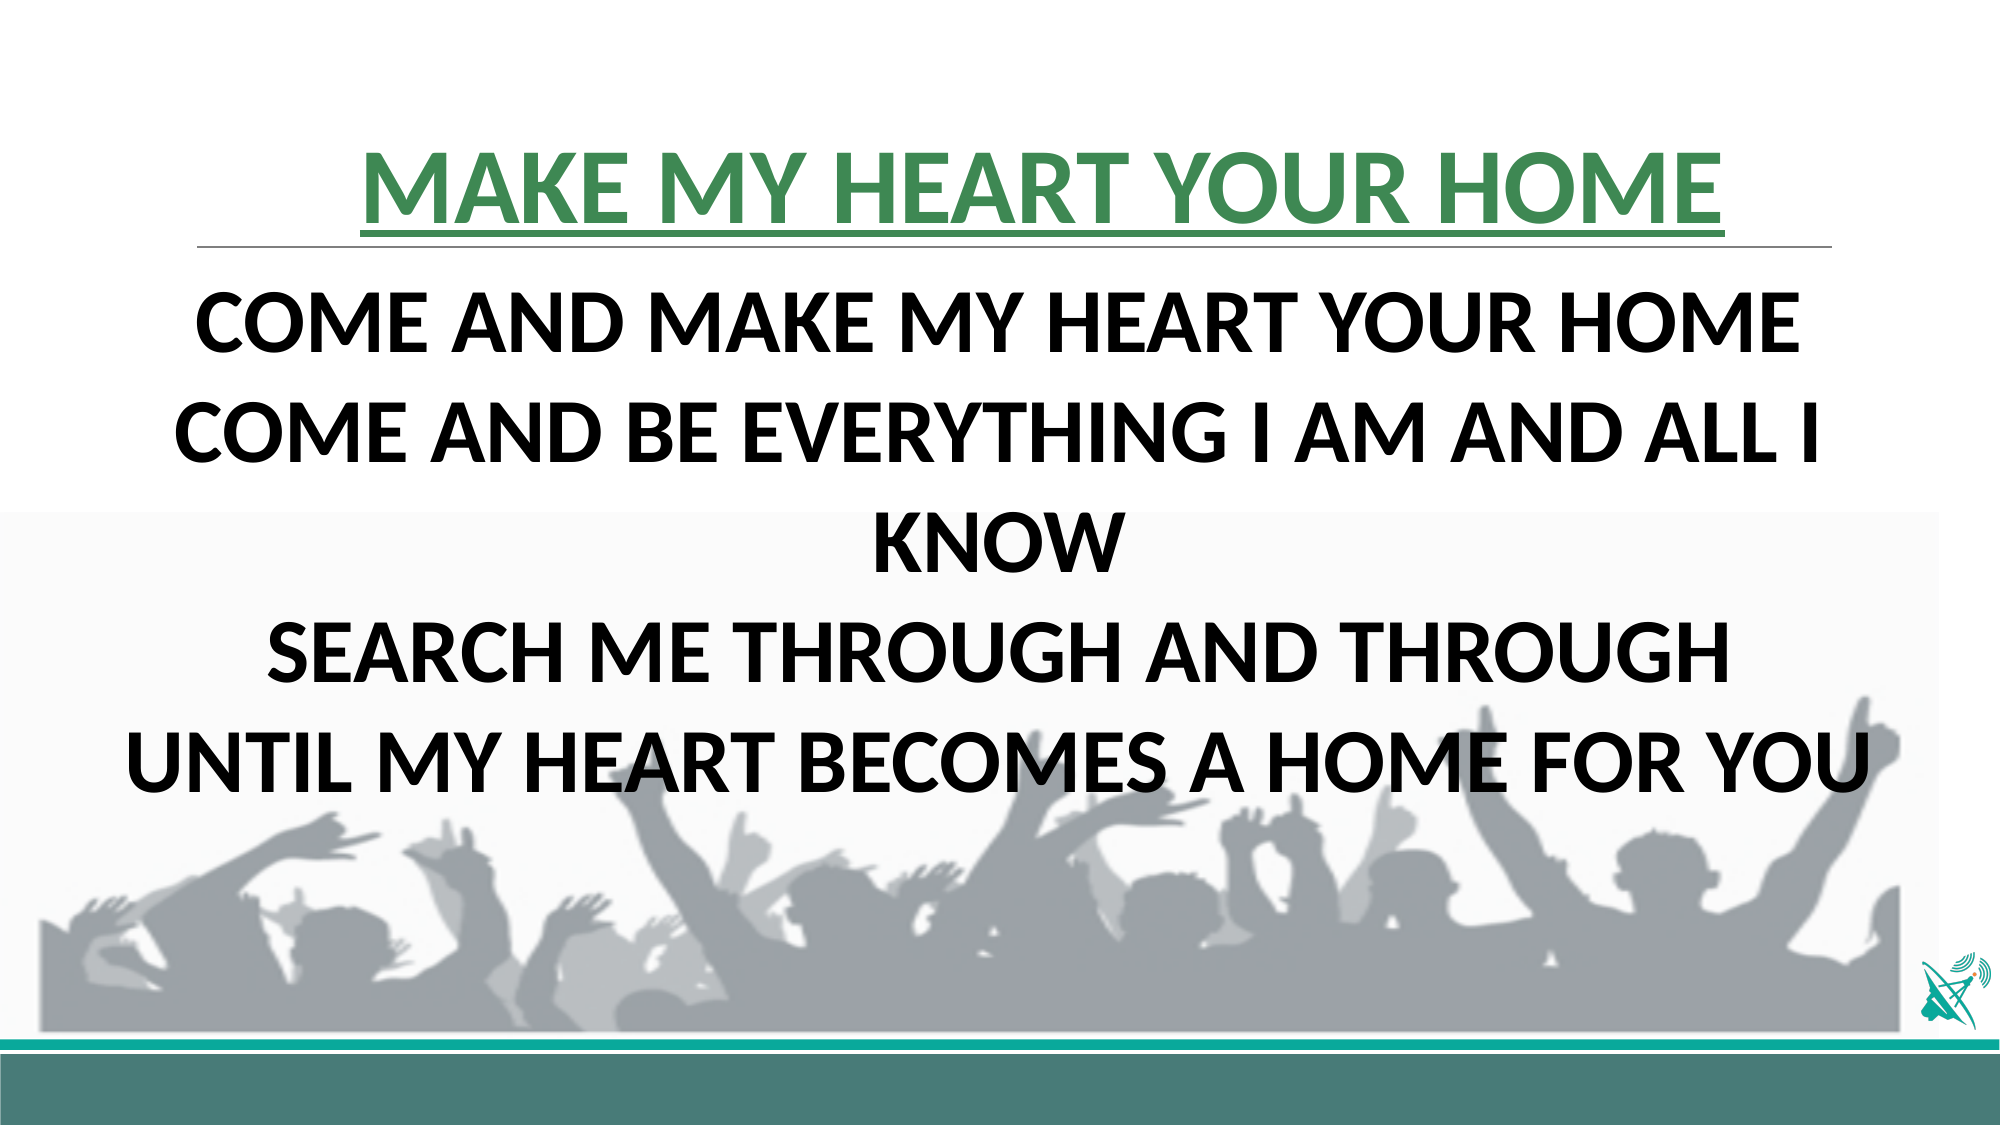

# MAKE MY HEART YOUR HOME
COME AND MAKE MY HEART YOUR HOME
COME AND BE EVERYTHING I AM AND ALL I KNOW
SEARCH ME THROUGH AND THROUGH
UNTIL MY HEART BECOMES A HOME FOR YOU